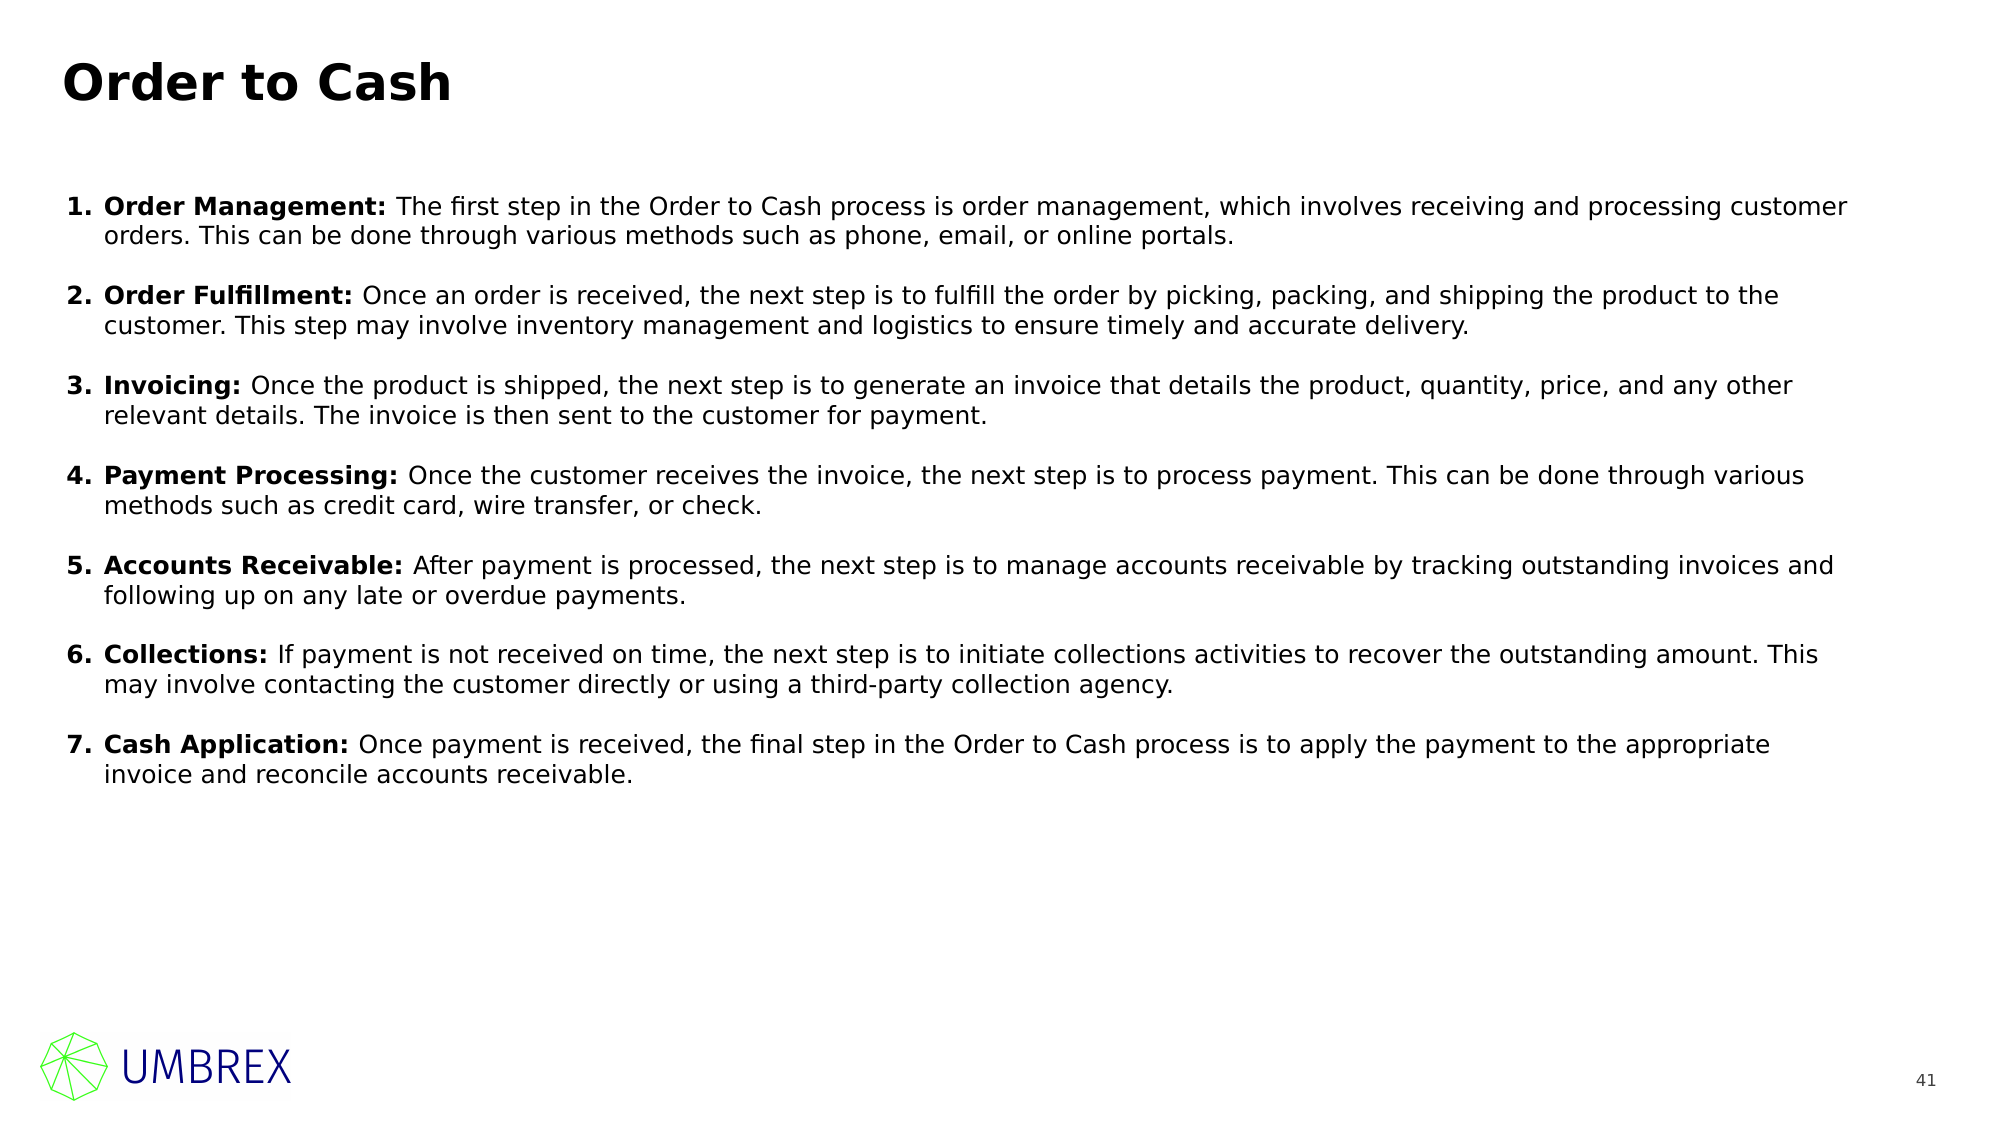

# Order to Cash
Order Management: The first step in the Order to Cash process is order management, which involves receiving and processing customer orders. This can be done through various methods such as phone, email, or online portals.

Order Fulfillment: Once an order is received, the next step is to fulfill the order by picking, packing, and shipping the product to the customer. This step may involve inventory management and logistics to ensure timely and accurate delivery.

Invoicing: Once the product is shipped, the next step is to generate an invoice that details the product, quantity, price, and any other relevant details. The invoice is then sent to the customer for payment.

Payment Processing: Once the customer receives the invoice, the next step is to process payment. This can be done through various methods such as credit card, wire transfer, or check.

Accounts Receivable: After payment is processed, the next step is to manage accounts receivable by tracking outstanding invoices and following up on any late or overdue payments.

Collections: If payment is not received on time, the next step is to initiate collections activities to recover the outstanding amount. This may involve contacting the customer directly or using a third-party collection agency.

Cash Application: Once payment is received, the final step in the Order to Cash process is to apply the payment to the appropriate invoice and reconcile accounts receivable.